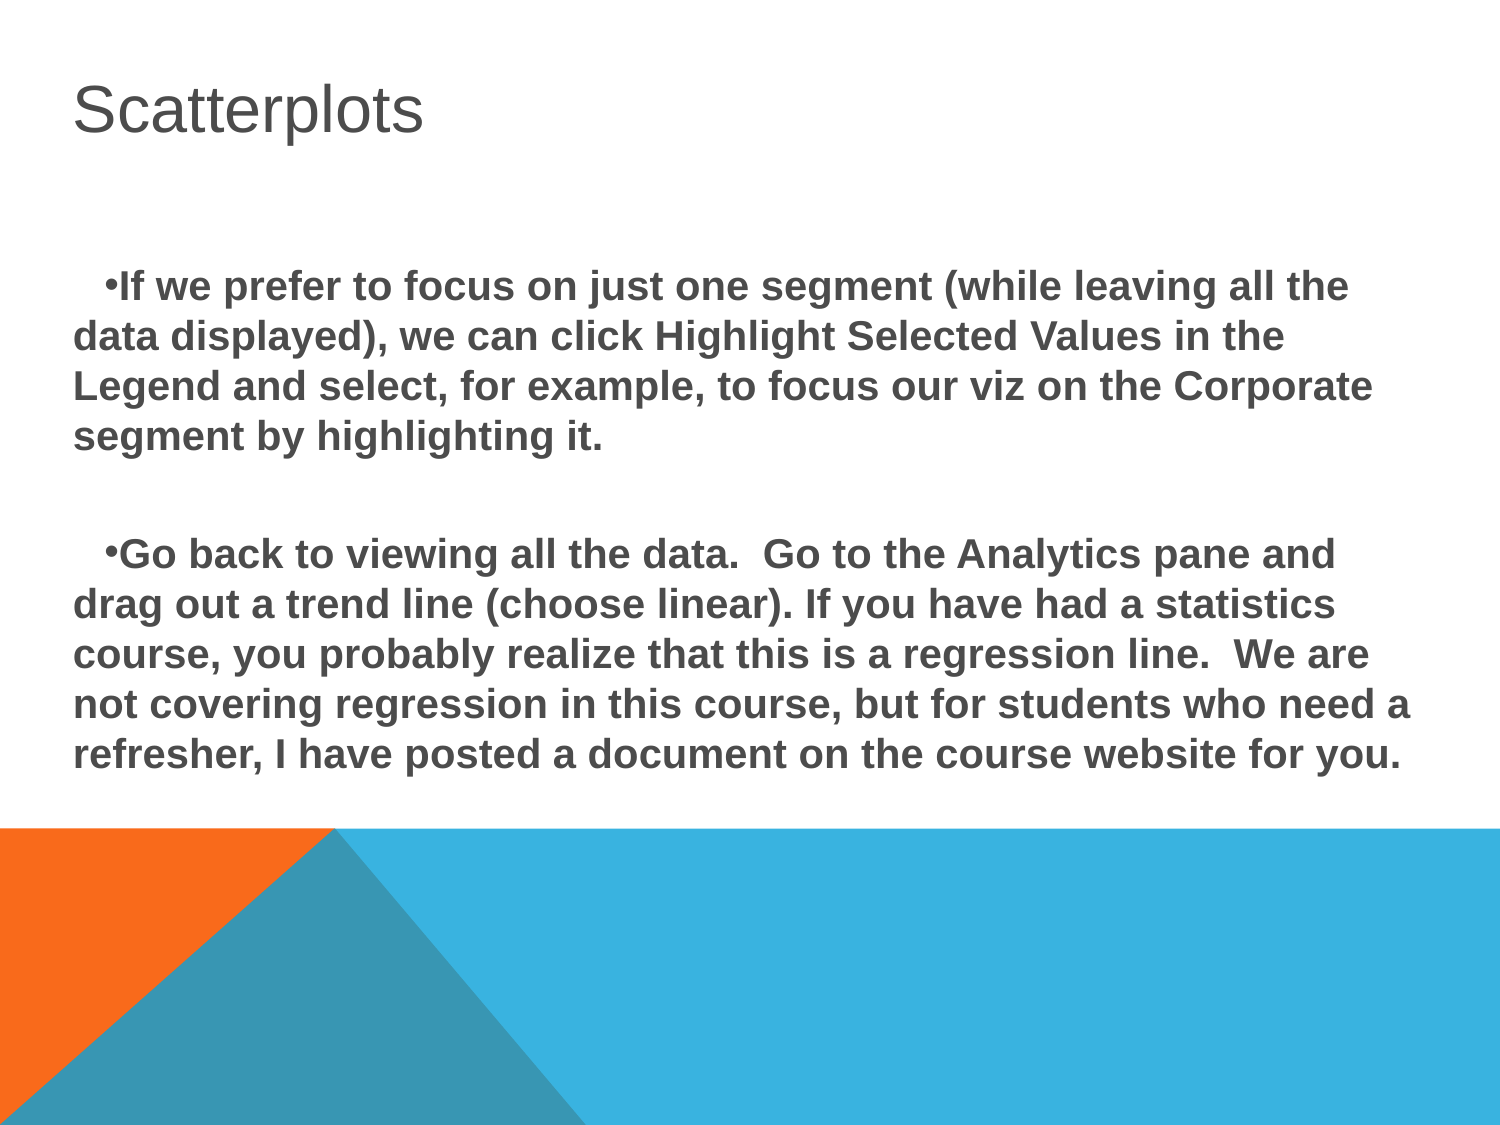

Scatterplots
If we prefer to focus on just one segment (while leaving all the data displayed), we can click Highlight Selected Values in the Legend and select, for example, to focus our viz on the Corporate segment by highlighting it.

Go back to viewing all the data.  Go to the Analytics pane and drag out a trend line (choose linear). If you have had a statistics course, you probably realize that this is a regression line.  We are not covering regression in this course, but for students who need a refresher, I have posted a document on the course website for you.